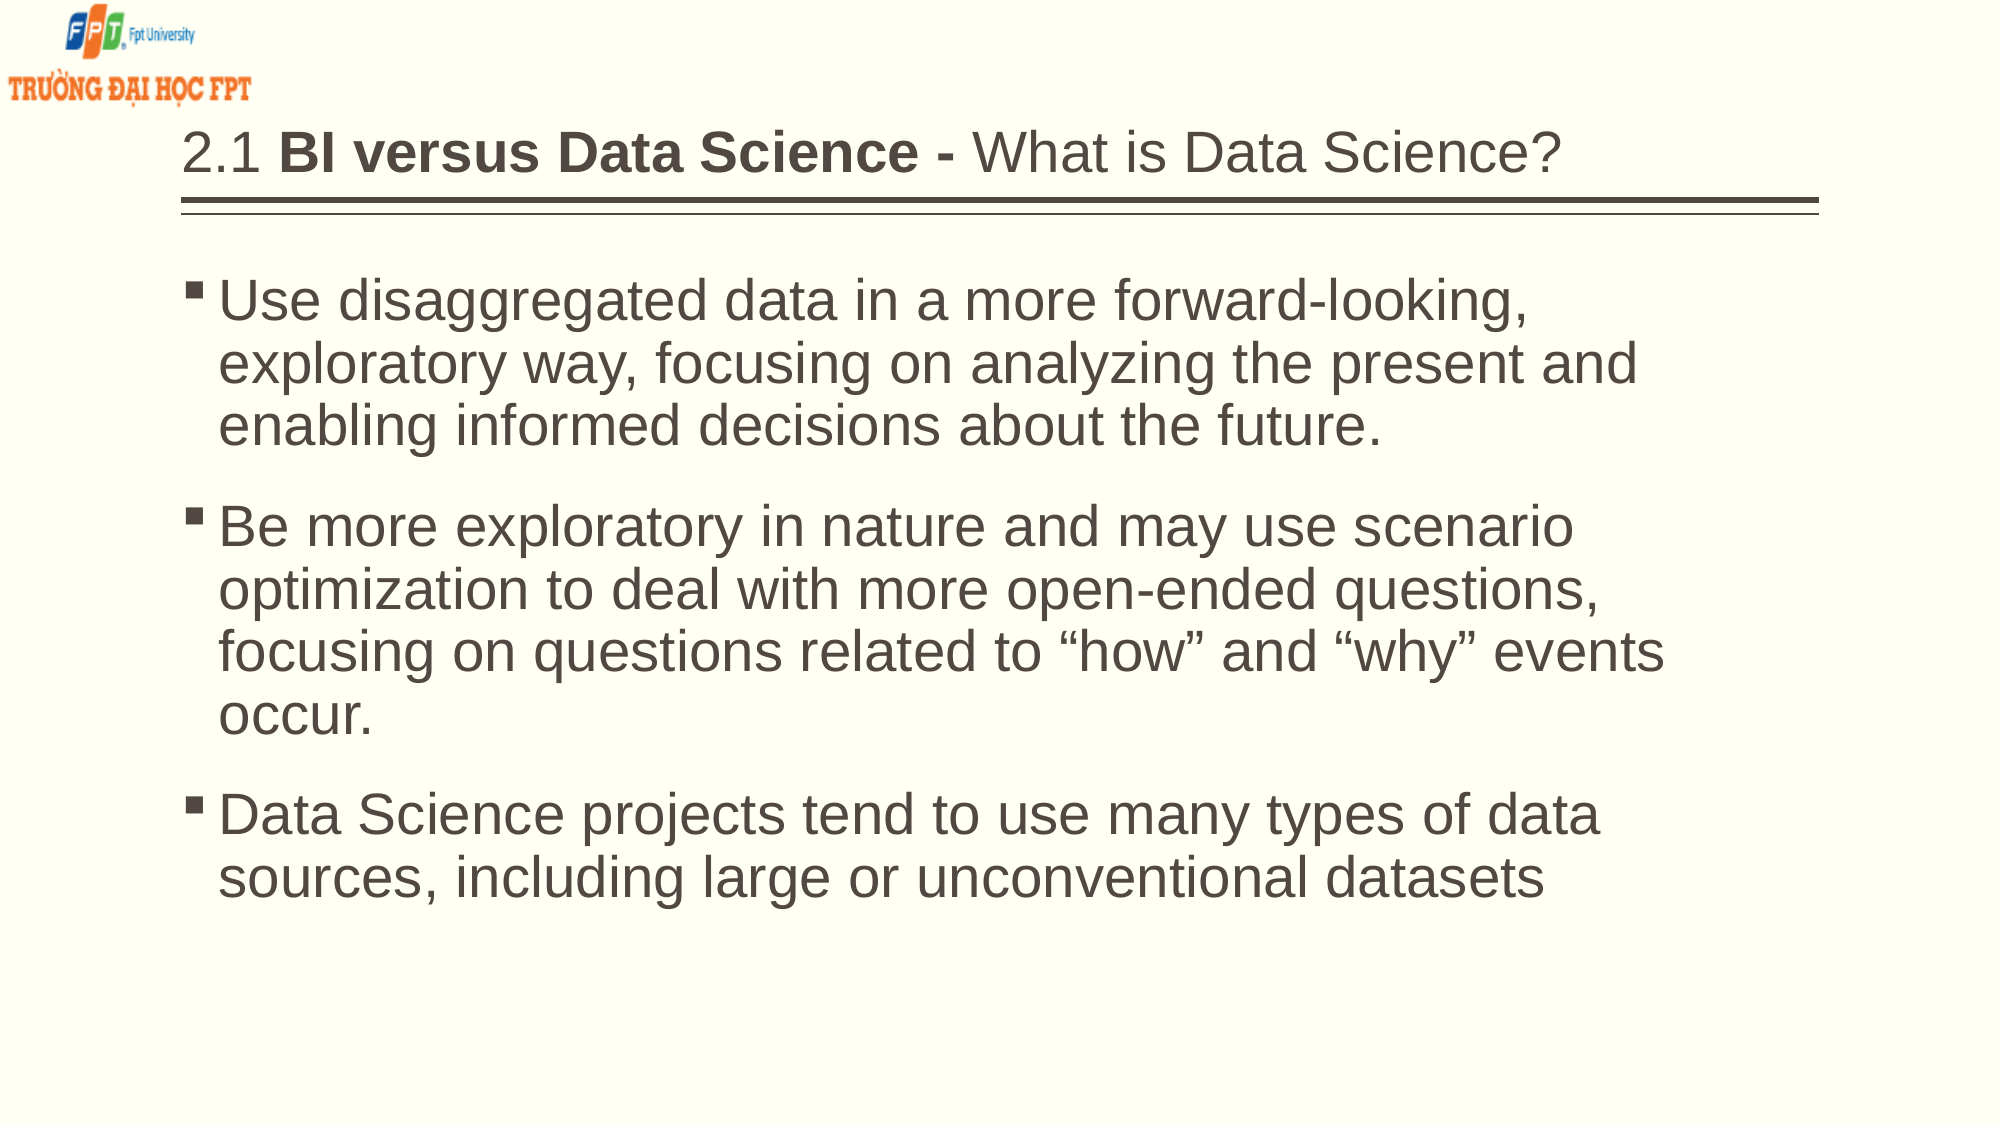

# 2.1 BI versus Data Science - What is Data Science?
Use disaggregated data in a more forward-looking, exploratory way, focusing on analyzing the present and enabling informed decisions about the future.
Be more exploratory in nature and may use scenario optimization to deal with more open-ended questions, focusing on questions related to “how” and “why” events occur.
Data Science projects tend to use many types of data sources, including large or unconventional datasets